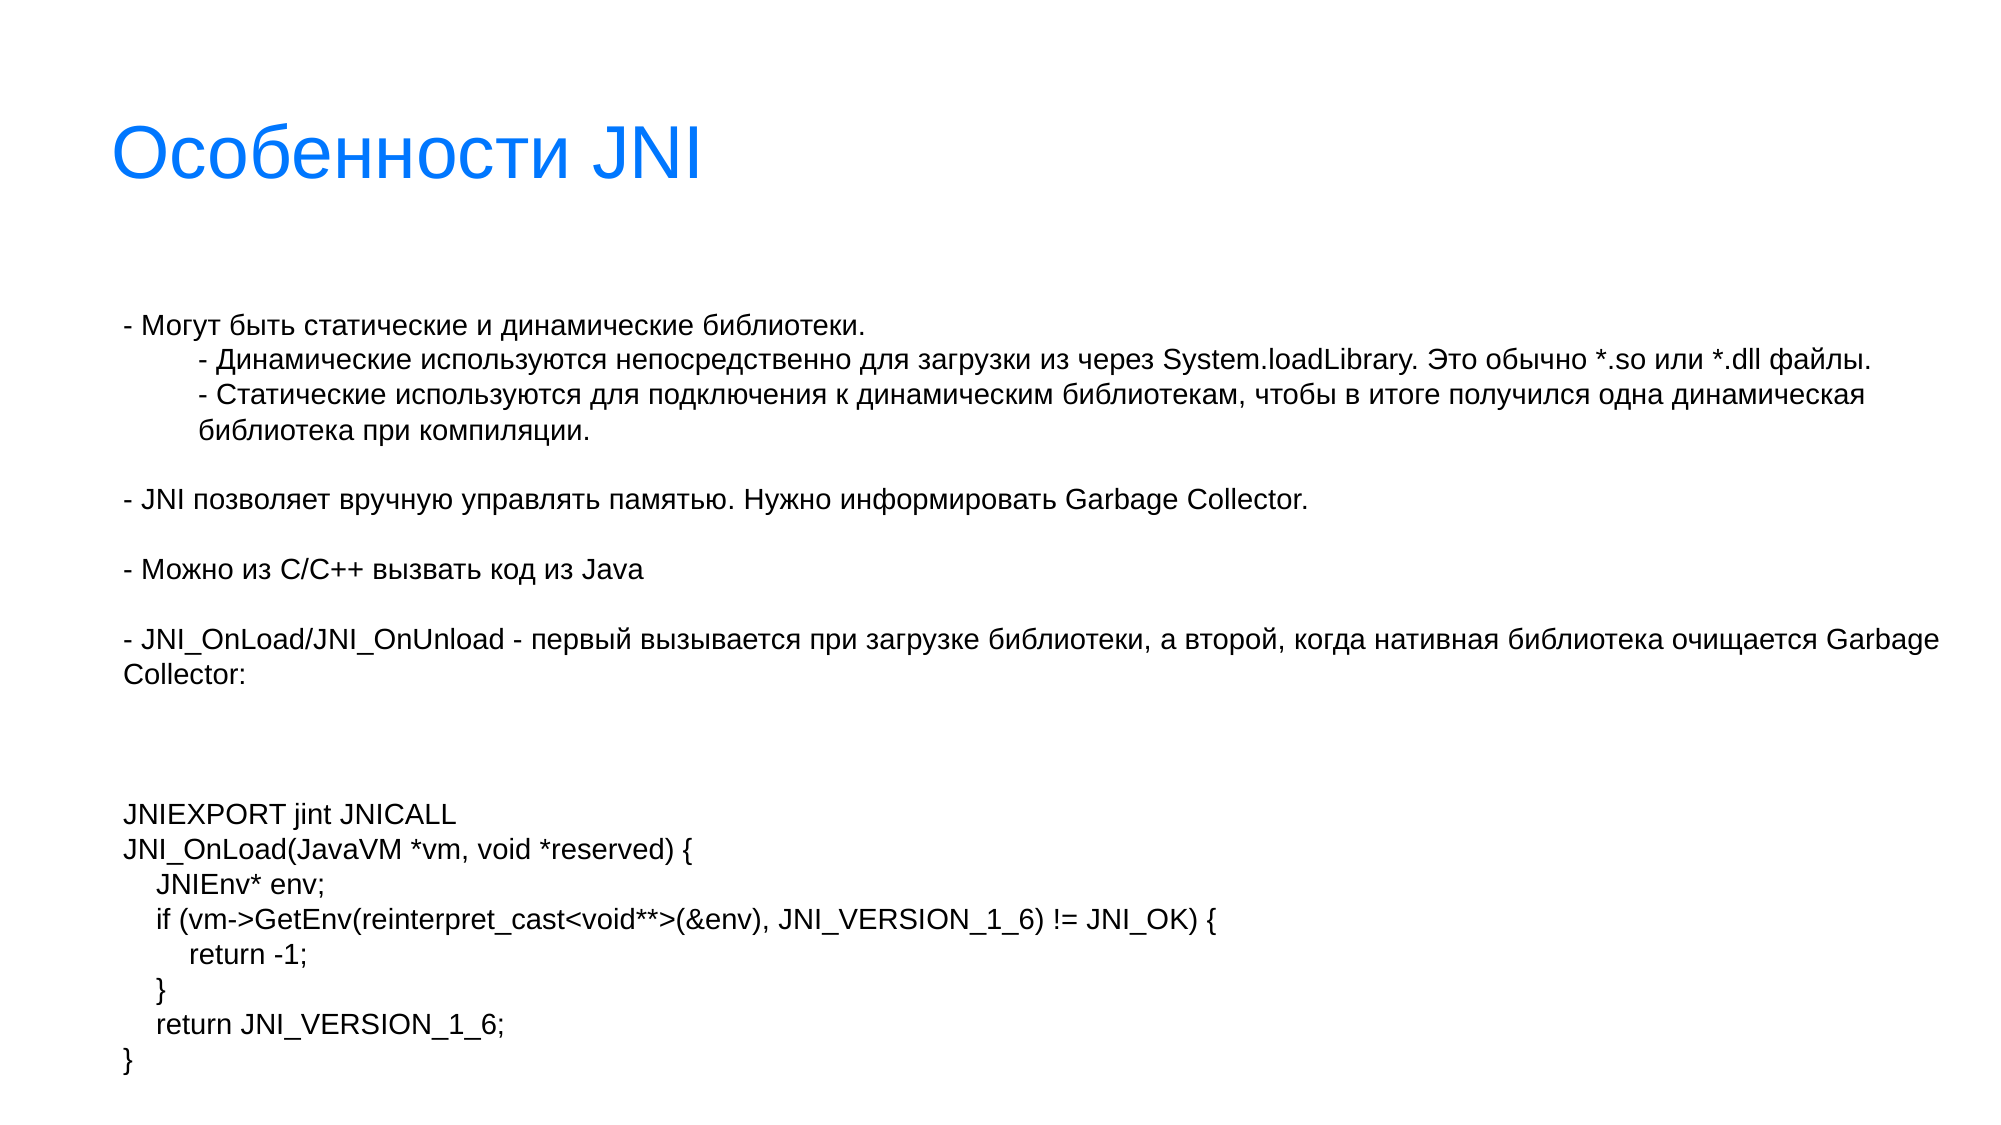

# Особенности JNI

- Могут быть статические и динамические библиотеки.
- Динамические используются непосредственно для загрузки из через System.loadLibrary. Это обычно *.so или *.dll файлы.
- Статические используются для подключения к динамическим библиотекам, чтобы в итоге получился одна динамическая библиотека при компиляции.

- JNI позволяет вручную управлять памятью. Нужно информировать Garbage Collector.

- Можно из C/C++ вызвать код из Java

- JNI_OnLoad/JNI_OnUnload - первый вызывается при загрузке библиотеки, а второй, когда нативная библиотека очищается Garbage Collector:

JNIEXPORT jint JNICALL
JNI_OnLoad(JavaVM *vm, void *reserved) {
    JNIEnv* env;
    if (vm->GetEnv(reinterpret_cast<void**>(&env), JNI_VERSION_1_6) != JNI_OK) {
        return -1;
    }
    return JNI_VERSION_1_6;
}